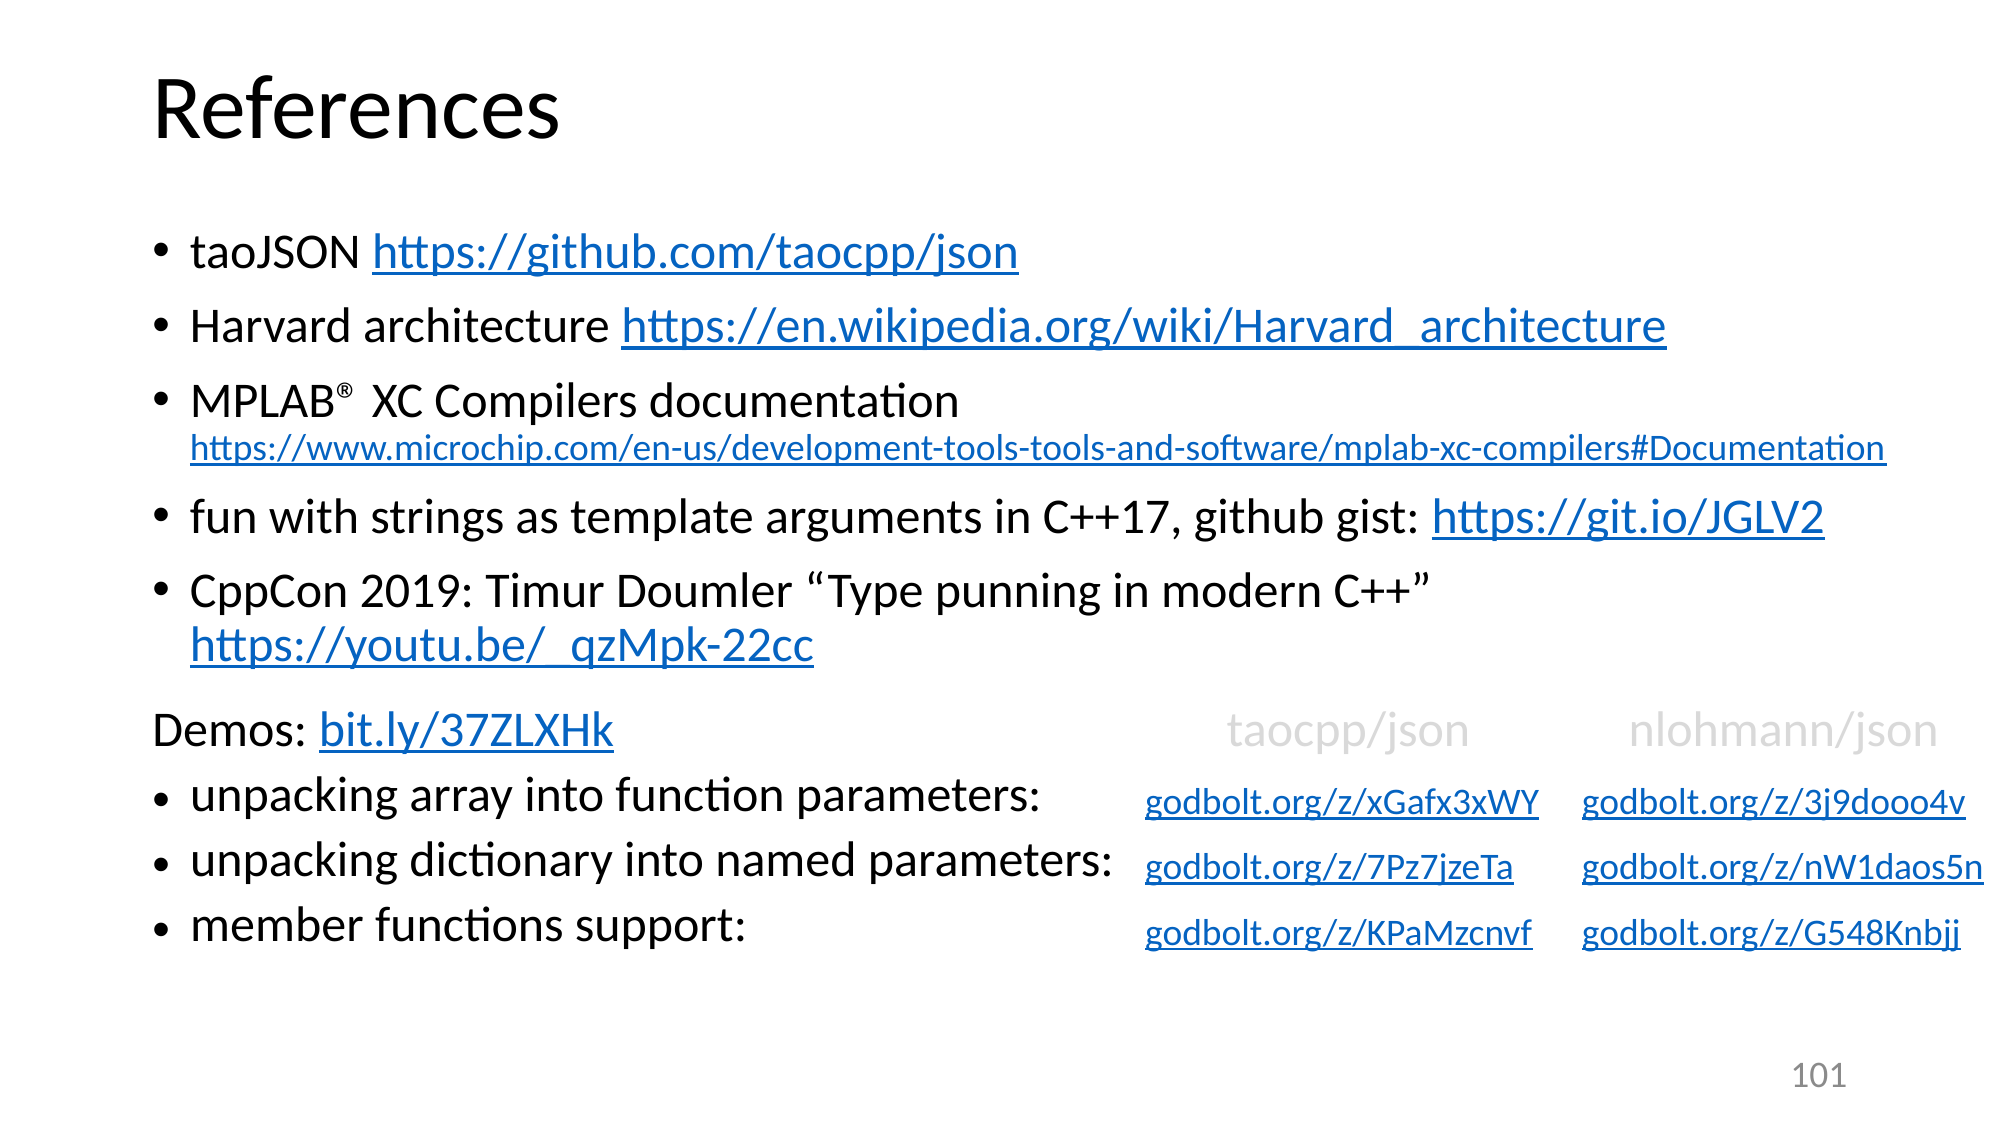

# References
taoJSON https://github.com/taocpp/json
Harvard architecture https://en.wikipedia.org/wiki/Harvard_architecture
MPLAB® XC Compilers documentation
https://www.microchip.com/en-us/development-tools-tools-and-software/mplab-xc-compilers#Documentation
fun with strings as template arguments in C++17, github gist: https://git.io/JGLV2
CppCon 2019: Timur Doumler “Type punning in modern C++”
https://youtu.be/_qzMpk-22cc
| Demos: bit.ly/37ZLXHk | taocpp/json | nlohmann/json |
| --- | --- | --- |
| unpacking array into function parameters: | godbolt.org/z/xGafx3xWY | godbolt.org/z/3j9dooo4v |
| unpacking dictionary into named parameters: | godbolt.org/z/7Pz7jzeTa | godbolt.org/z/nW1daos5n |
| member functions support: | godbolt.org/z/KPaMzcnvf | godbolt.org/z/G548Knbjj |
101